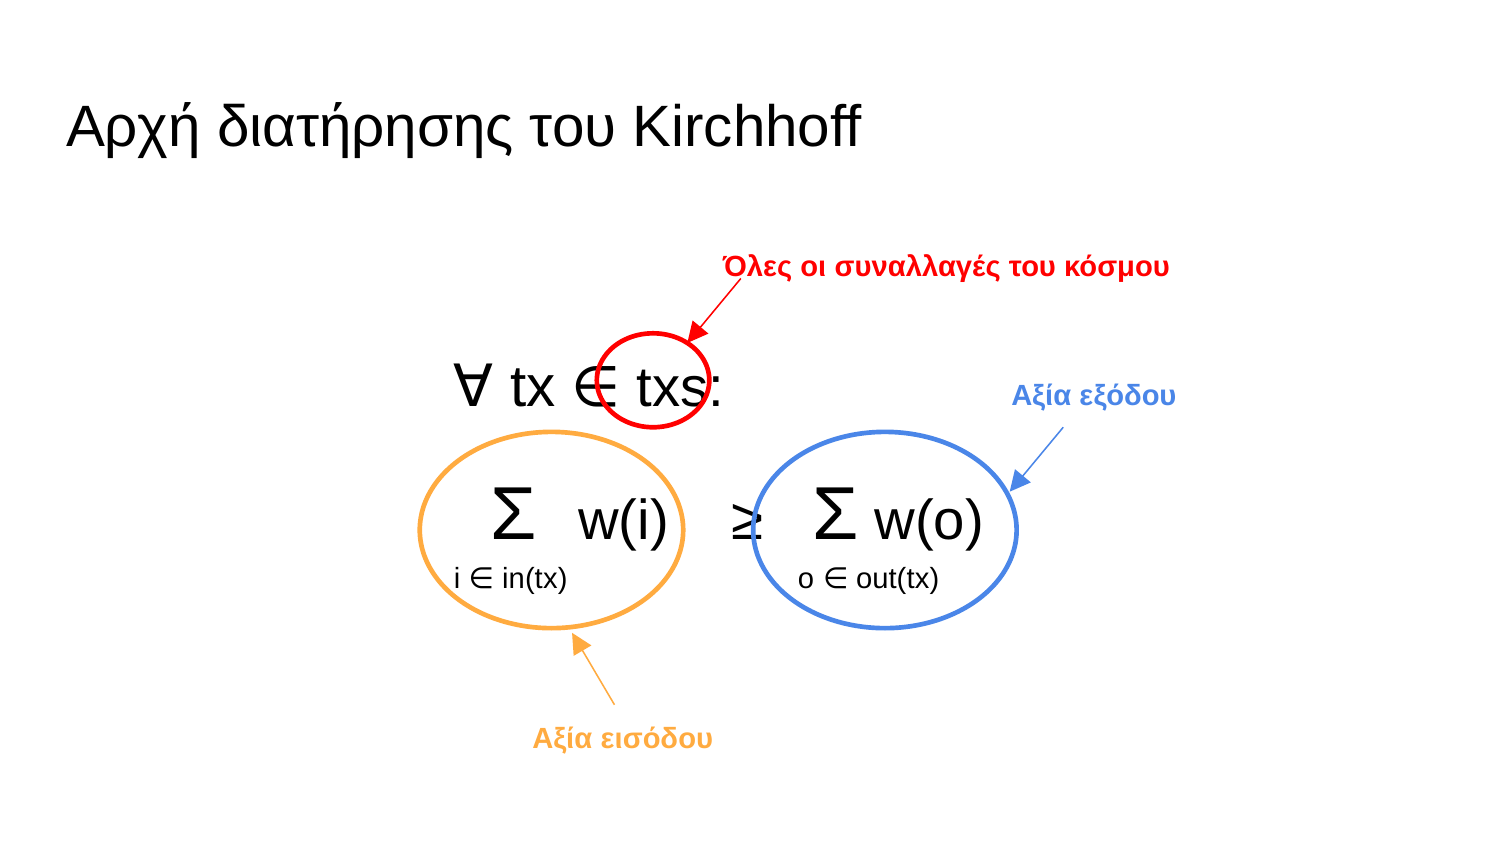

# Αρχή διατήρησης του Kirchhoff
Όλες οι συναλλαγές του κόσμου
∀ tx ∈ txs:
  Σ  w(i)    ≥   Σ w(o)
i ∈ in(tx)                            o ∈ out(tx)

Αξία εξόδου

Αξία εισόδου